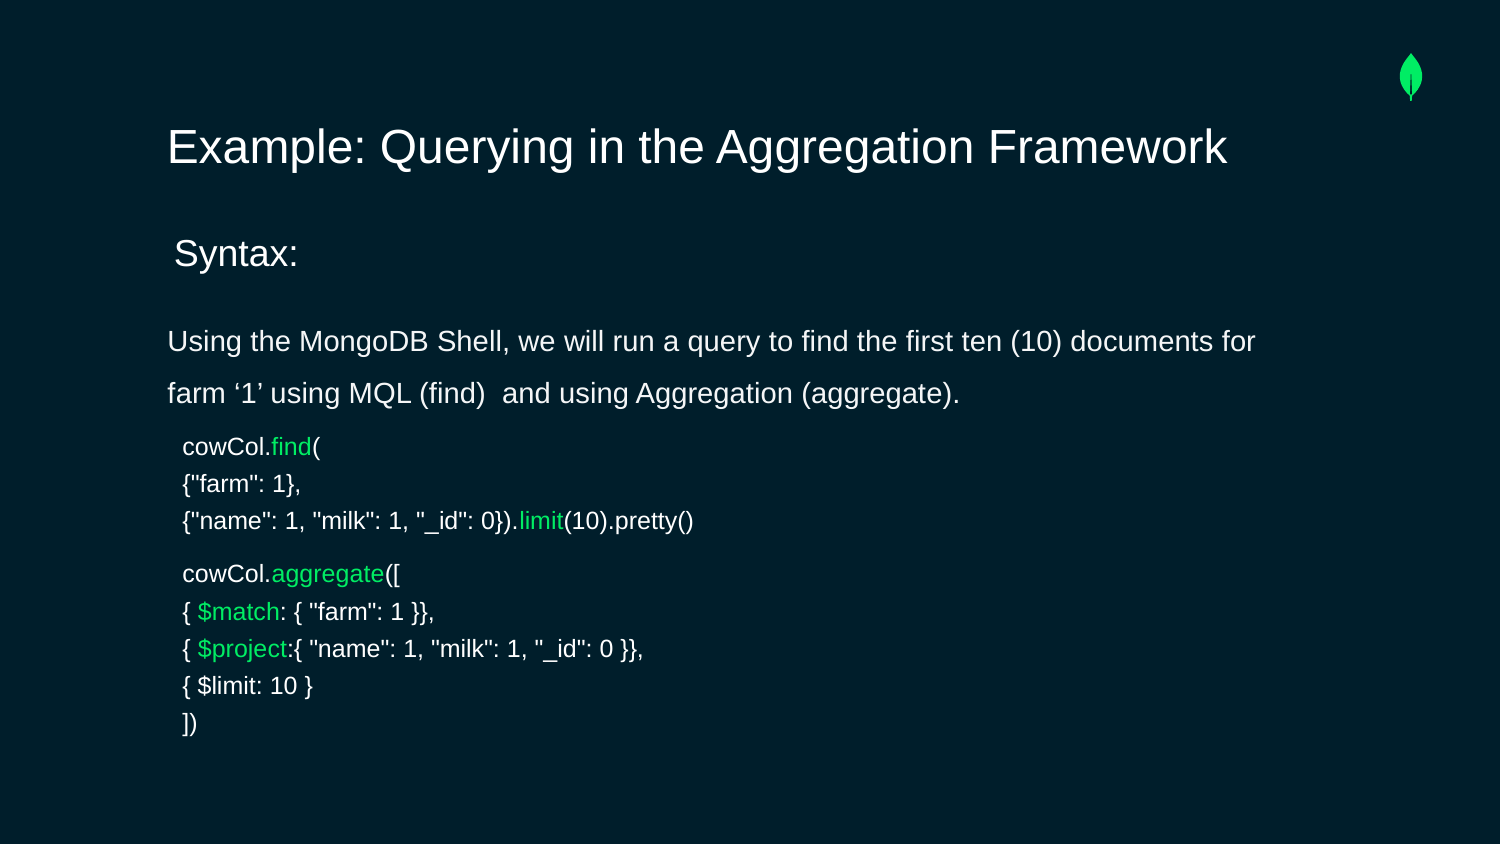

Example: Querying in the Aggregation Framework
# Syntax:
Using the MongoDB Shell, we will run a query to find the first ten (10) documents for farm ‘1’ using MQL (find)  and using Aggregation (aggregate).
cowCol.find(
{"farm": 1},
{"name": 1, "milk": 1, "_id": 0}).limit(10).pretty()
cowCol.aggregate([
{ $match: { "farm": 1 }},
{ $project:{ "name": 1, "milk": 1, "_id": 0 }},
{ $limit: 10 }
])